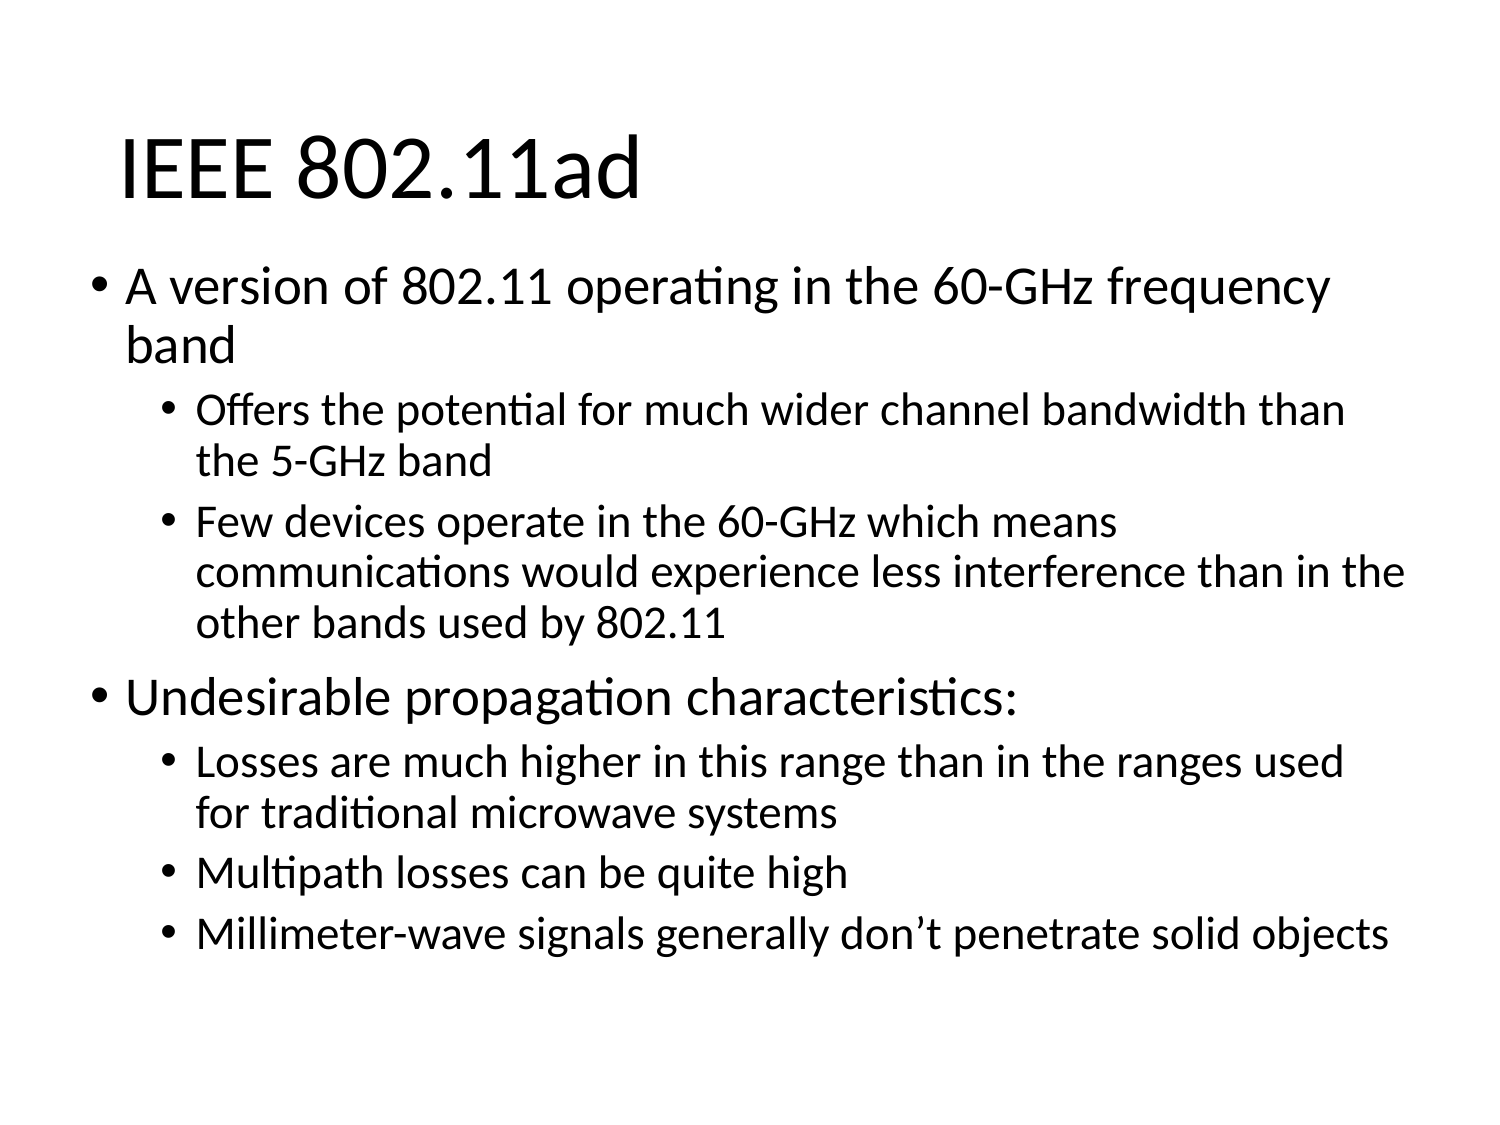

# IEEE 802.11ad
A version of 802.11 operating in the 60-GHz frequency band
Offers the potential for much wider channel bandwidth than the 5-GHz band
Few devices operate in the 60-GHz which means communications would experience less interference than in the other bands used by 802.11
Undesirable propagation characteristics:
Losses are much higher in this range than in the ranges used for traditional microwave systems
Multipath losses can be quite high
Millimeter-wave signals generally don’t penetrate solid objects